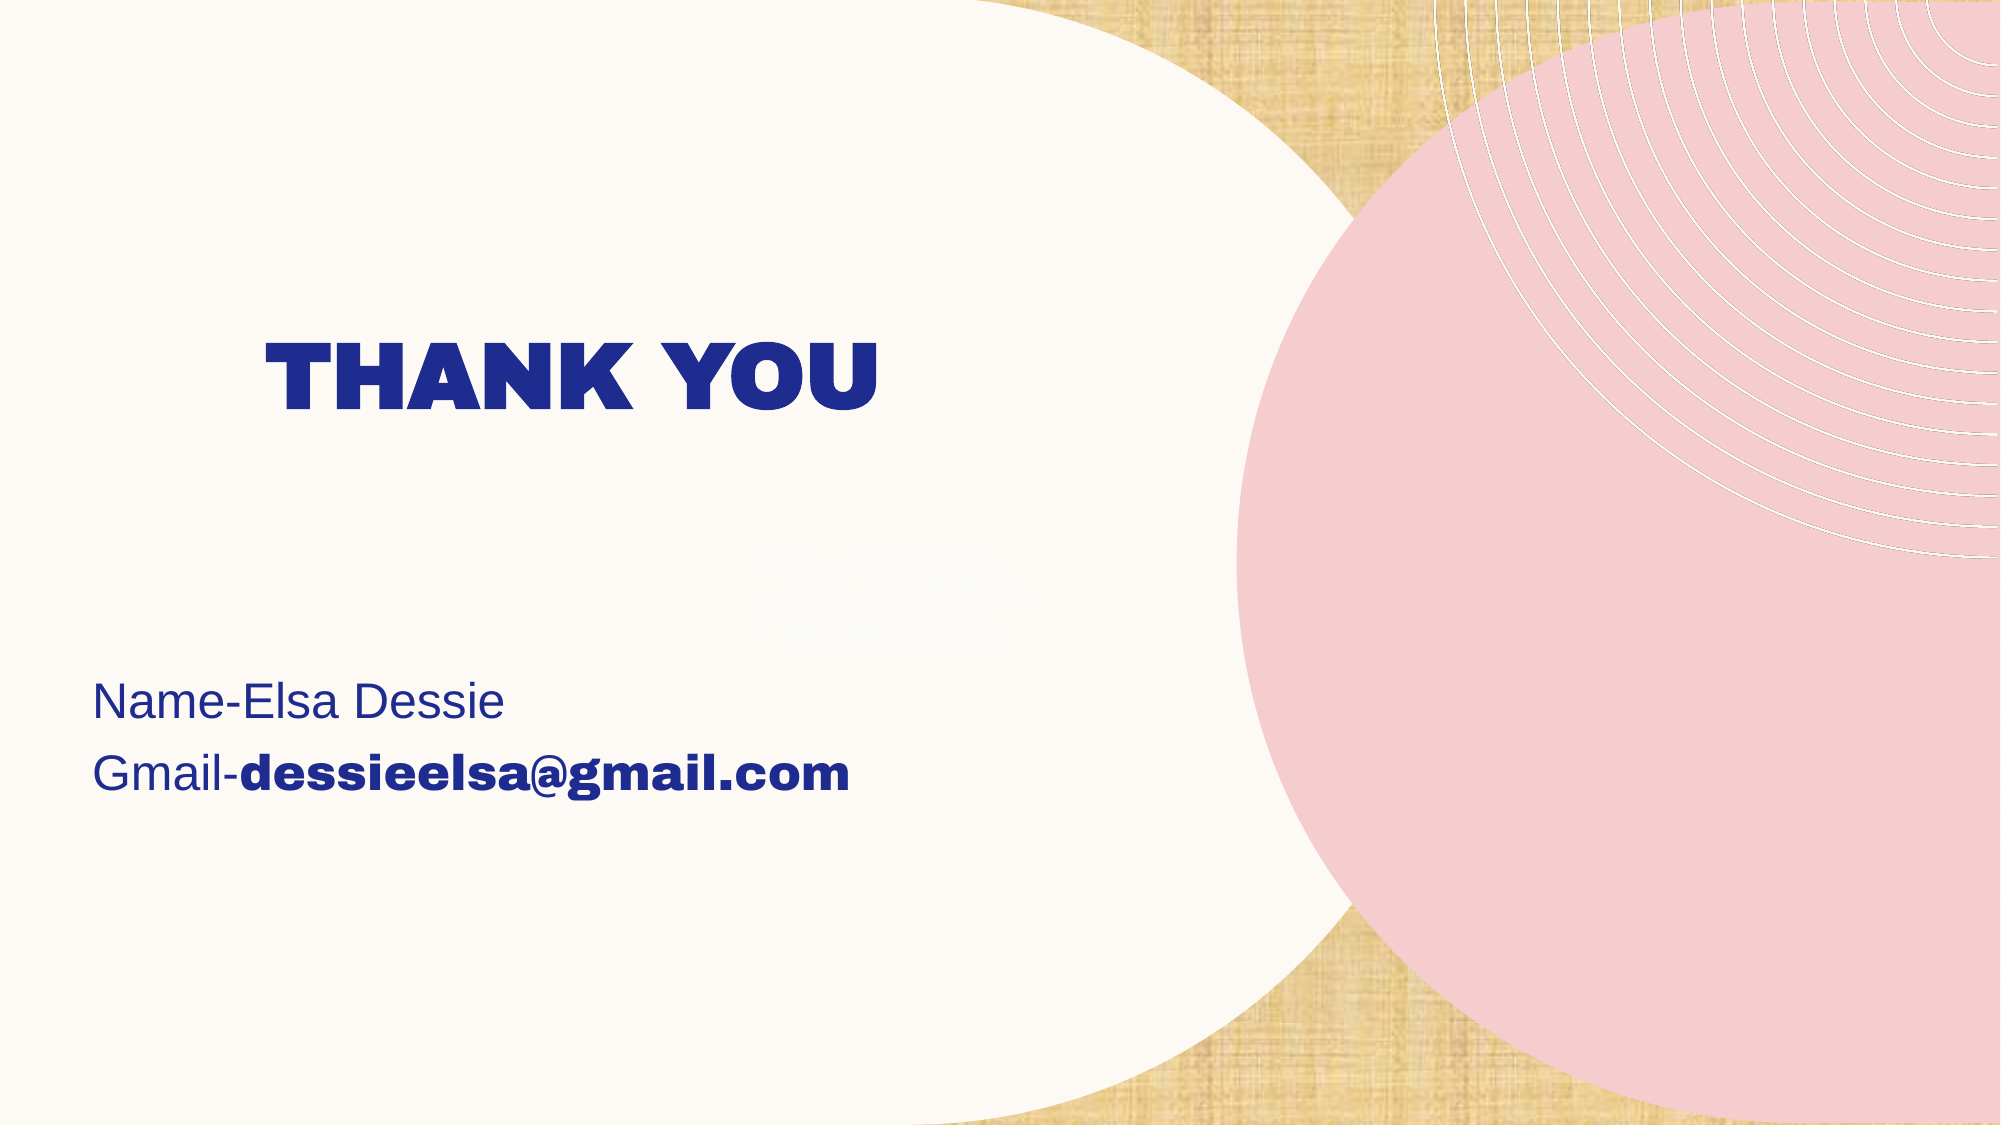

# THANK YOU
TO - ISRAEL MENGISTU
TO - ISRAEL MENGISTU
Name-Elsa Dessie
Gmail-dessieelsa@gmail.com